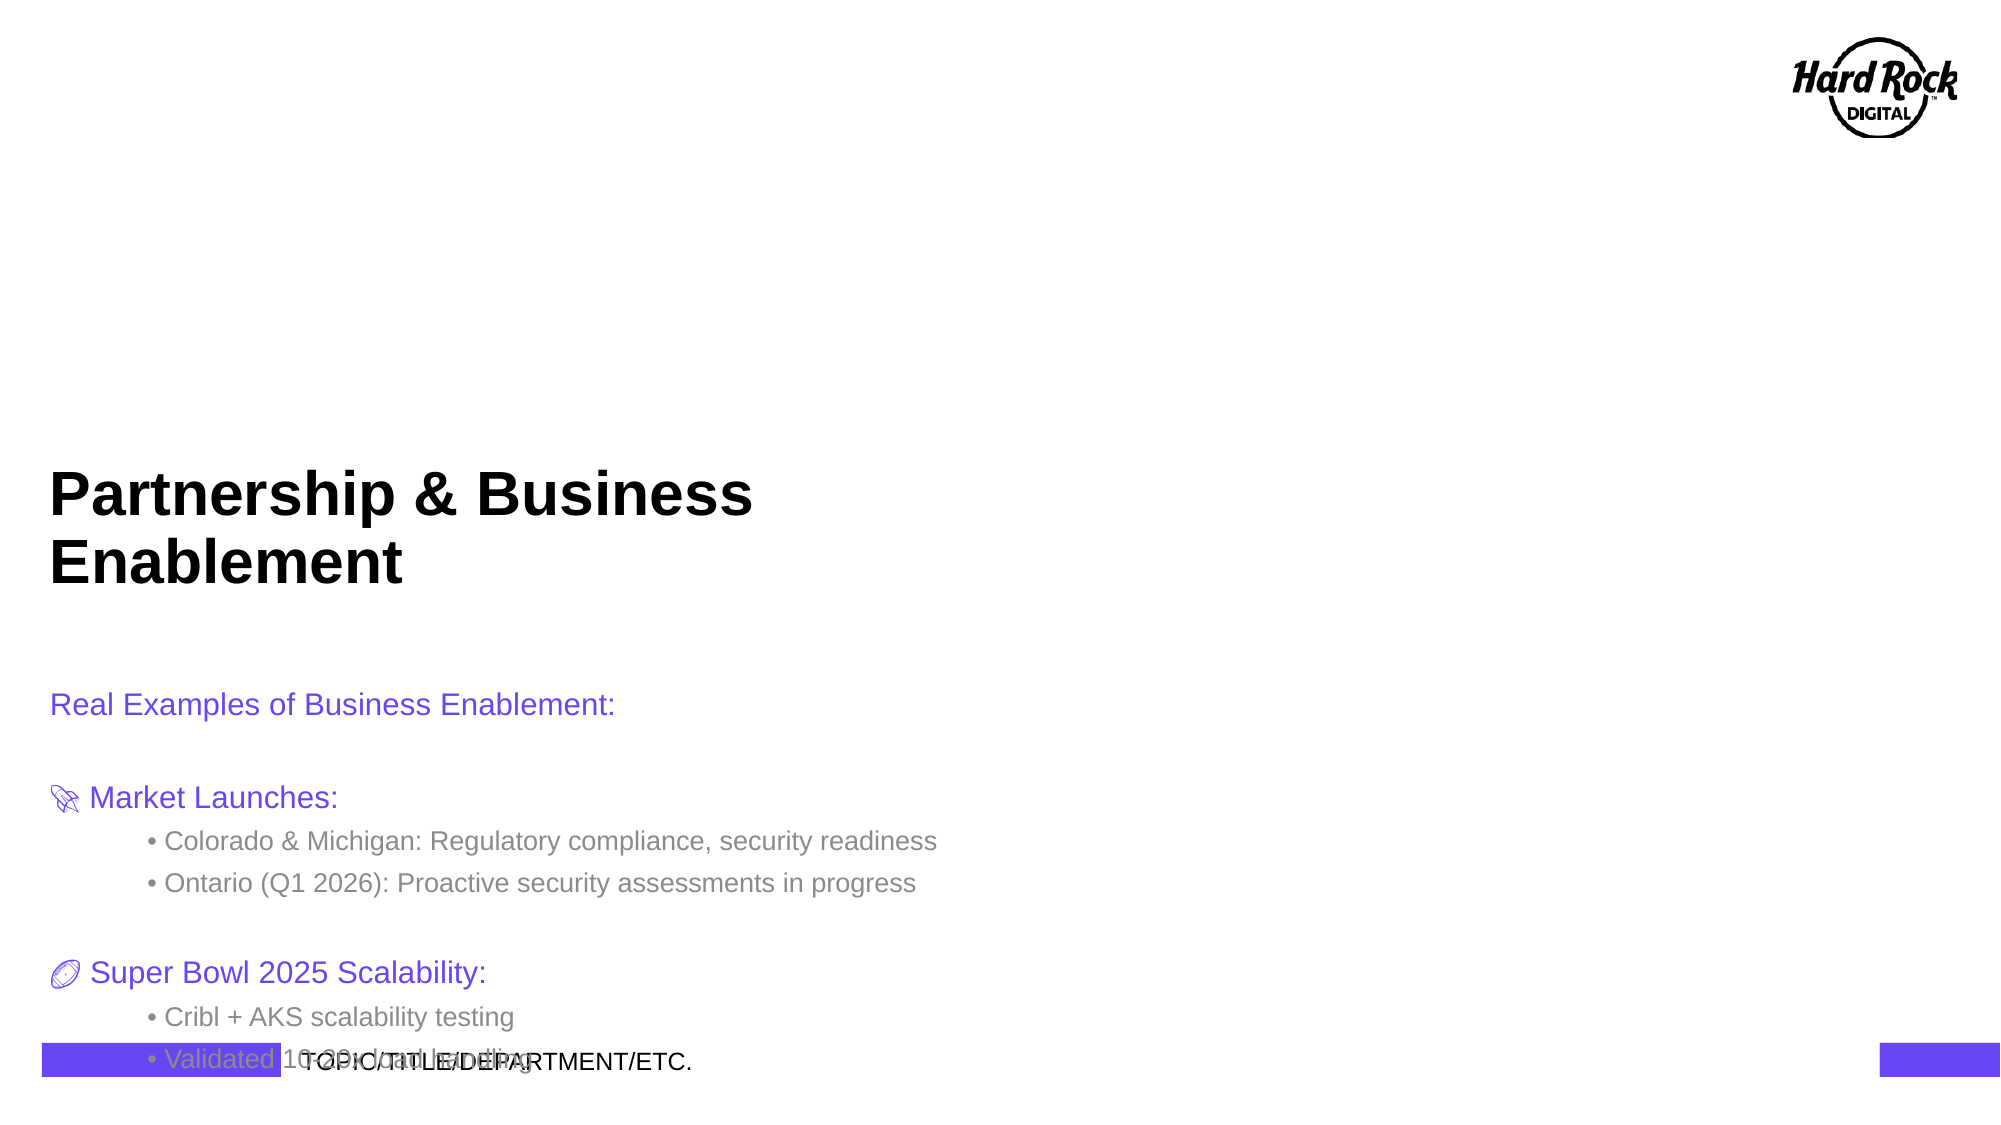

# Partnership & Business Enablement

Real Examples of Business Enablement:

🚀 Market Launches:
   • Colorado & Michigan: Regulatory compliance, security readiness
   • Ontario (Q1 2026): Proactive security assessments in progress

🏈 Super Bowl 2025 Scalability:
   • Cribl + AKS scalability testing
   • Validated 10-20x load handling

💰 Cost Optimization:
   • 33% Sentinel cost reduction (freed budget for new tools)

How We Enable Speed:
   ✓ Risk-based decisions (not approval/denial)
   ✓ Automation reduces manual gates
   ✓ 'We don't say no, we say here's the risk'